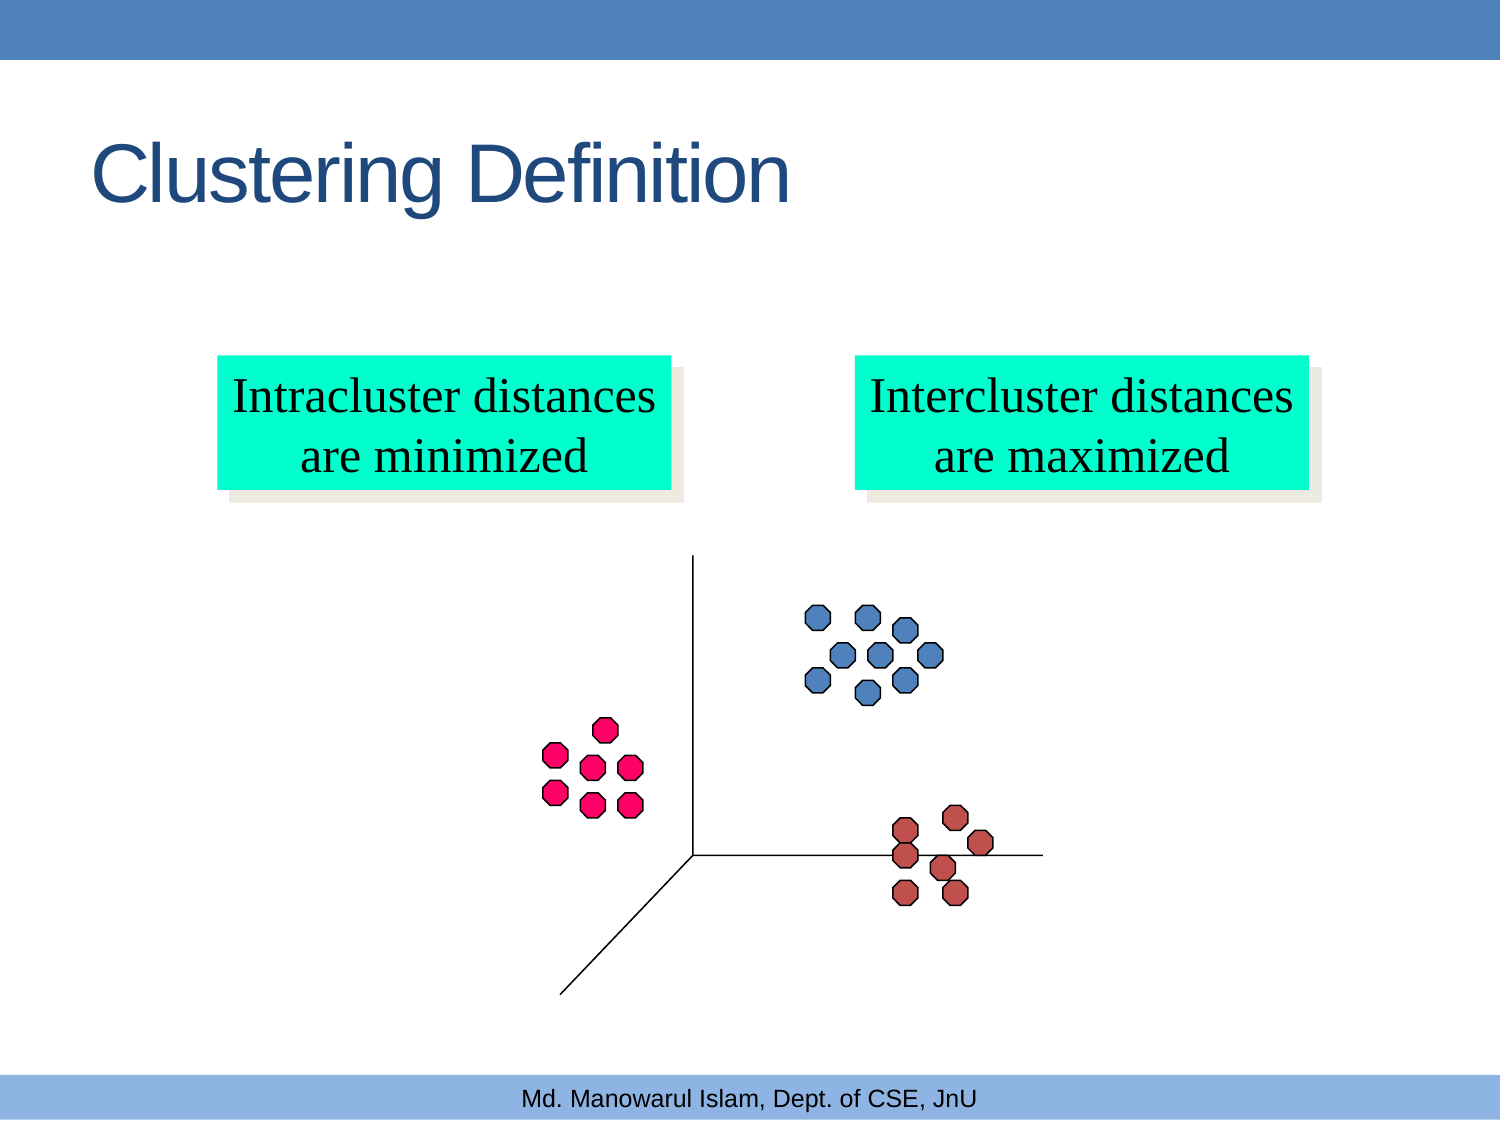

# Clustering Definition
Intracluster distances
are minimized
Intercluster distances
are maximized